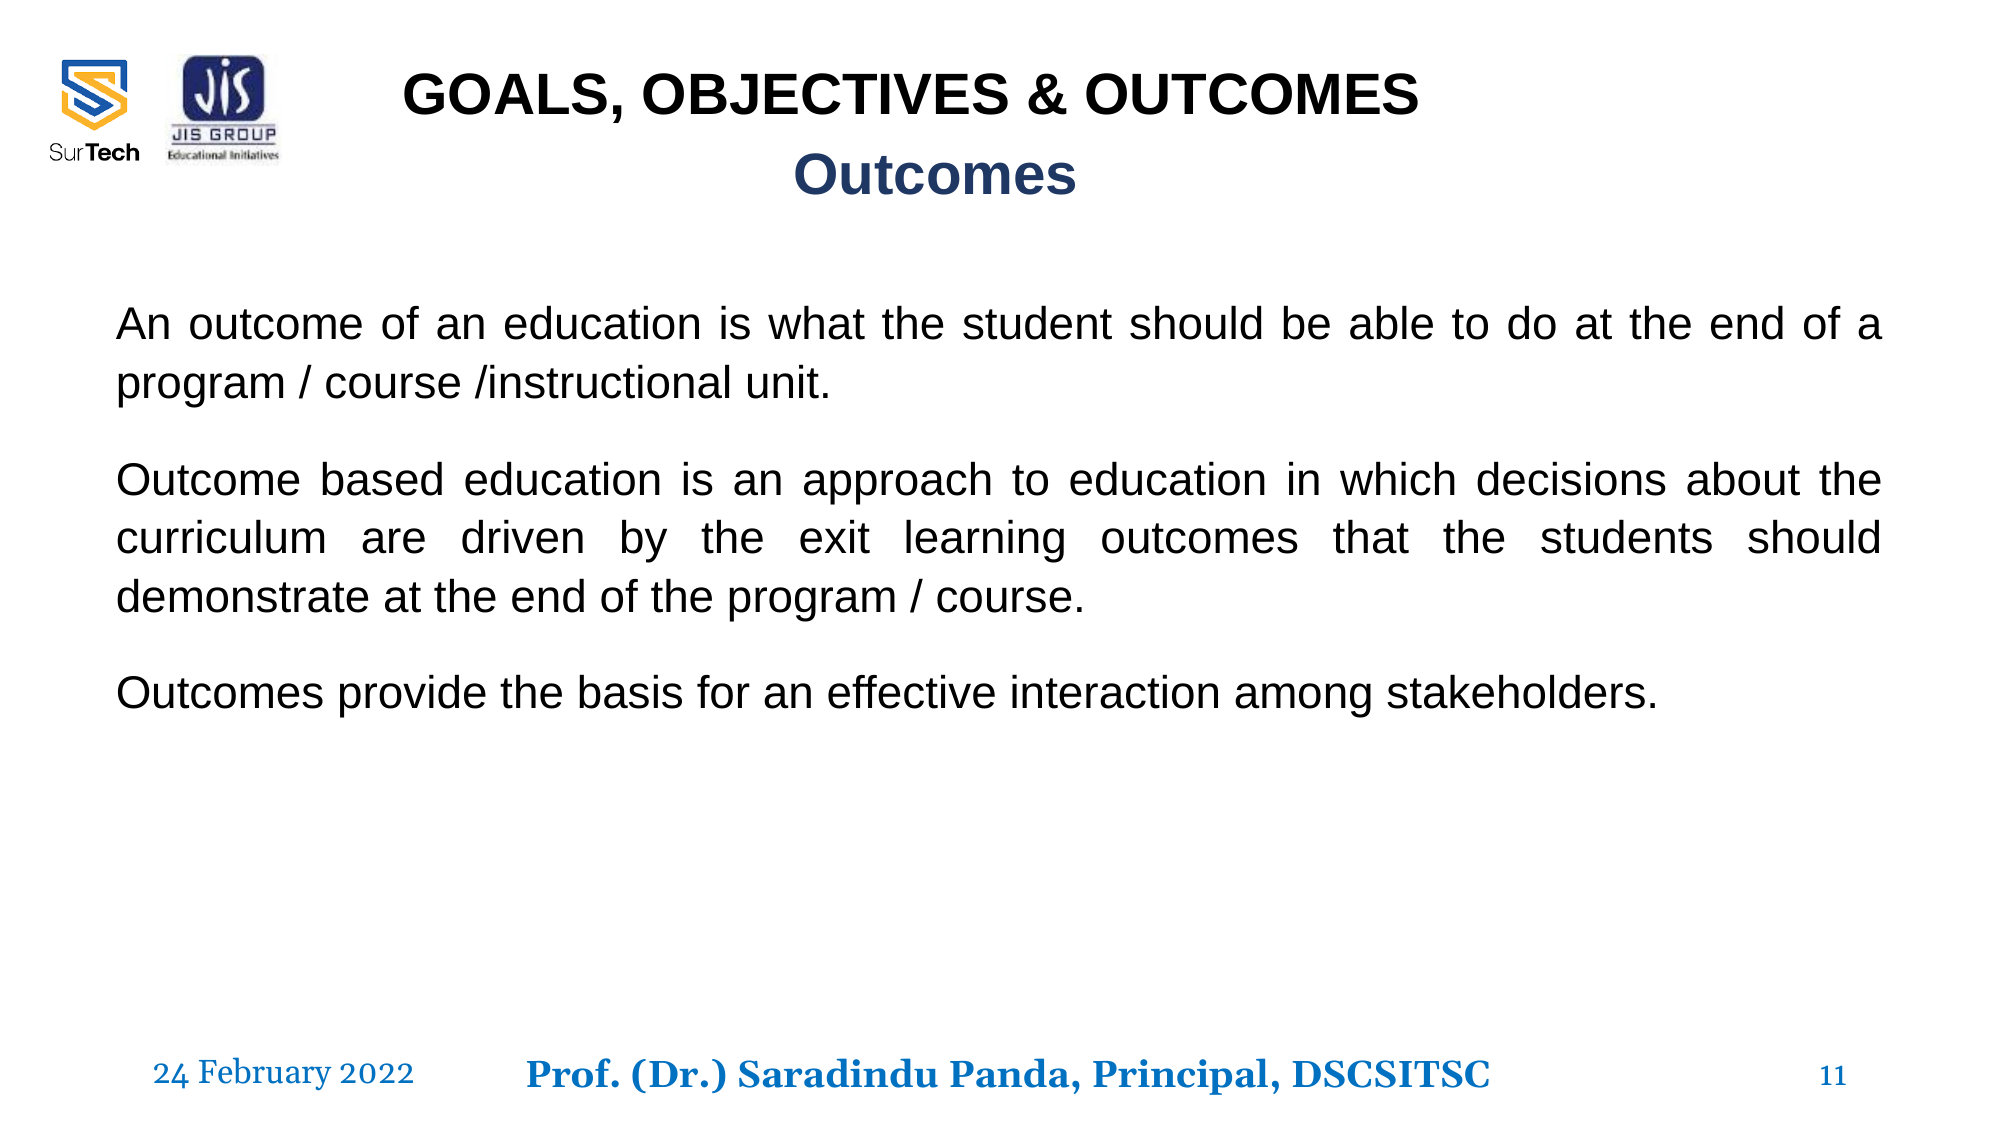

# GOALS, OBJECTIVES & OUTCOMES
Outcomes
An outcome of an education is what the student should be able to do at the end of a program / course /instructional unit.
Outcome based education is an approach to education in which decisions about the curriculum are driven by the exit learning outcomes that the students should demonstrate at the end of the program / course.
Outcomes provide the basis for an effective interaction among stakeholders.

24 February 2022
Prof. (Dr.) Saradindu Panda, Principal, DSCSITSC
11